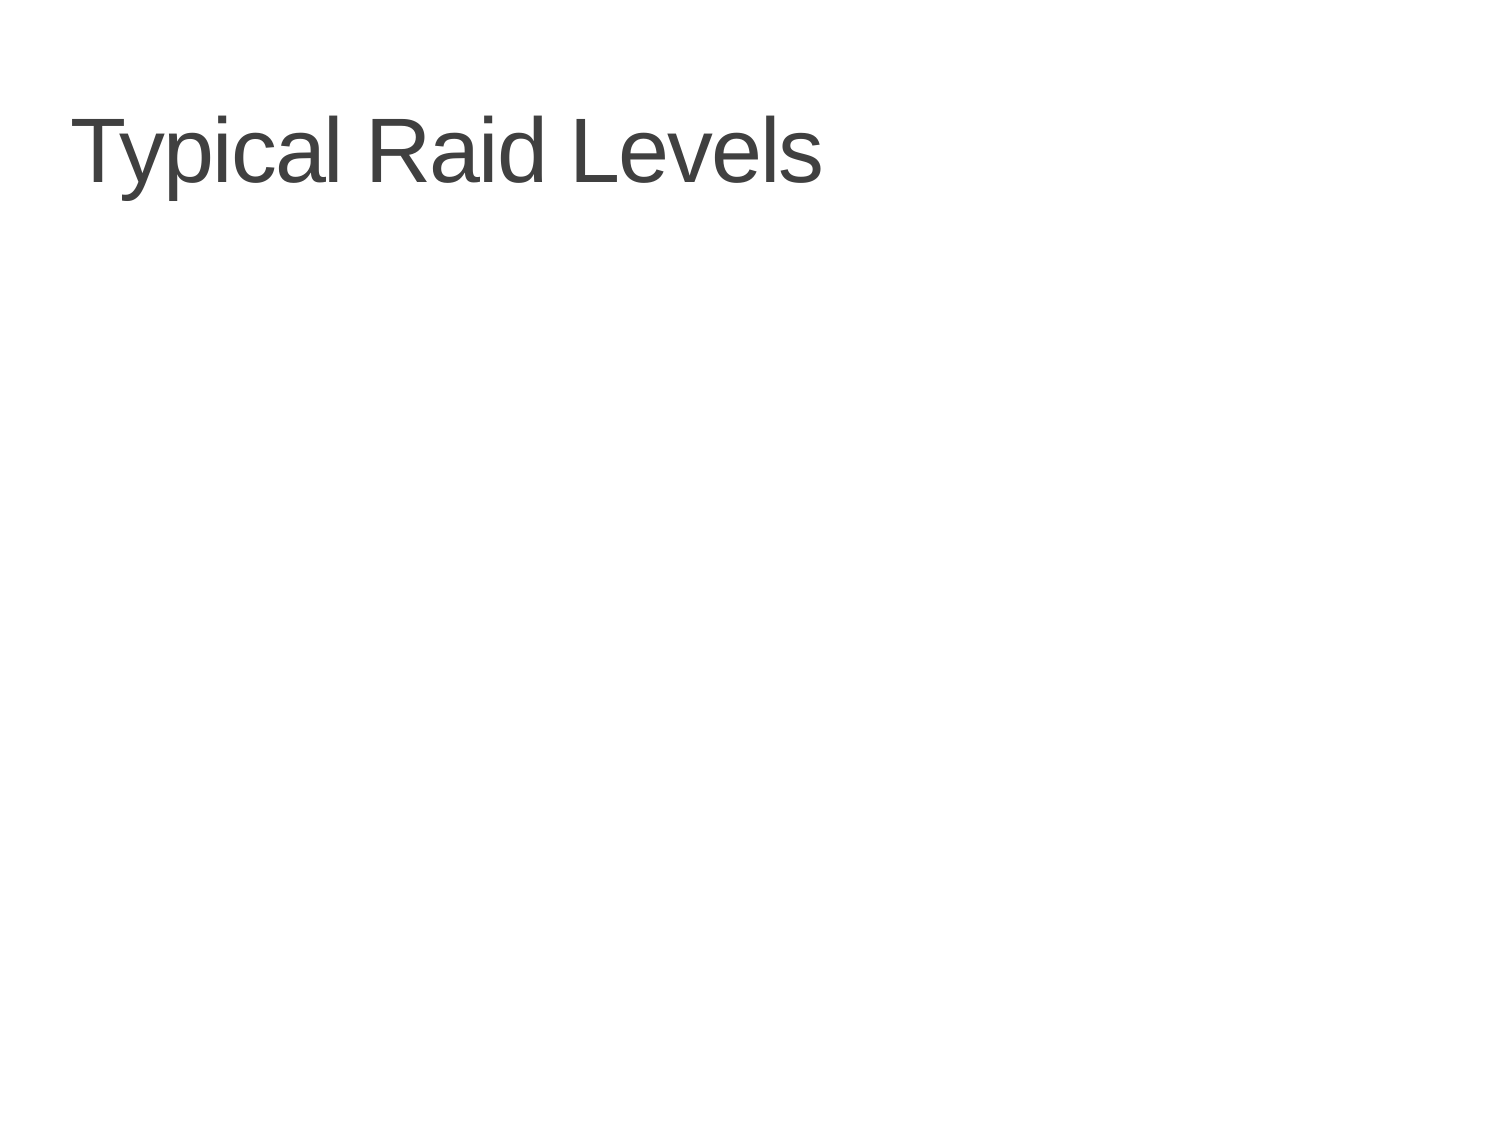

# Typical Raid Levels
|  |  |
| --- | --- |
|  |  |
|  |  |
|  |  |